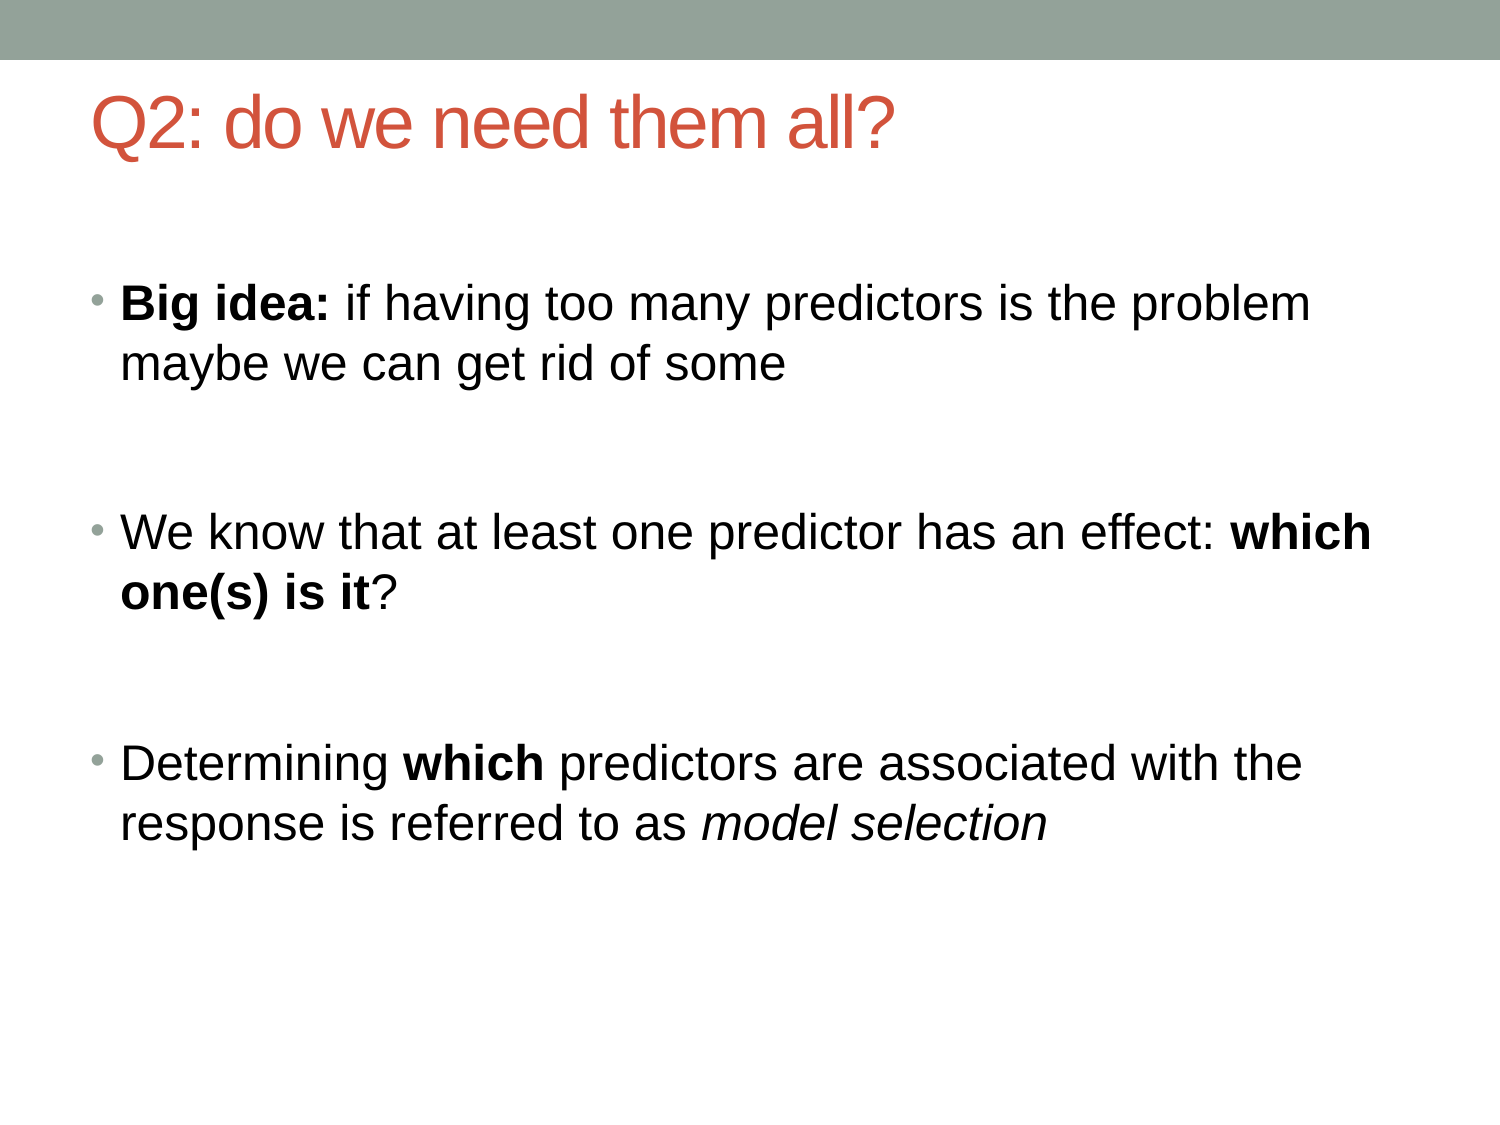

# Q2: do we need them all?
Big idea: if having too many predictors is the problem  maybe we can get rid of some

We know that at least one predictor has an effect: which one(s) is it?

Determining which predictors are associated with the response is referred to as model selection